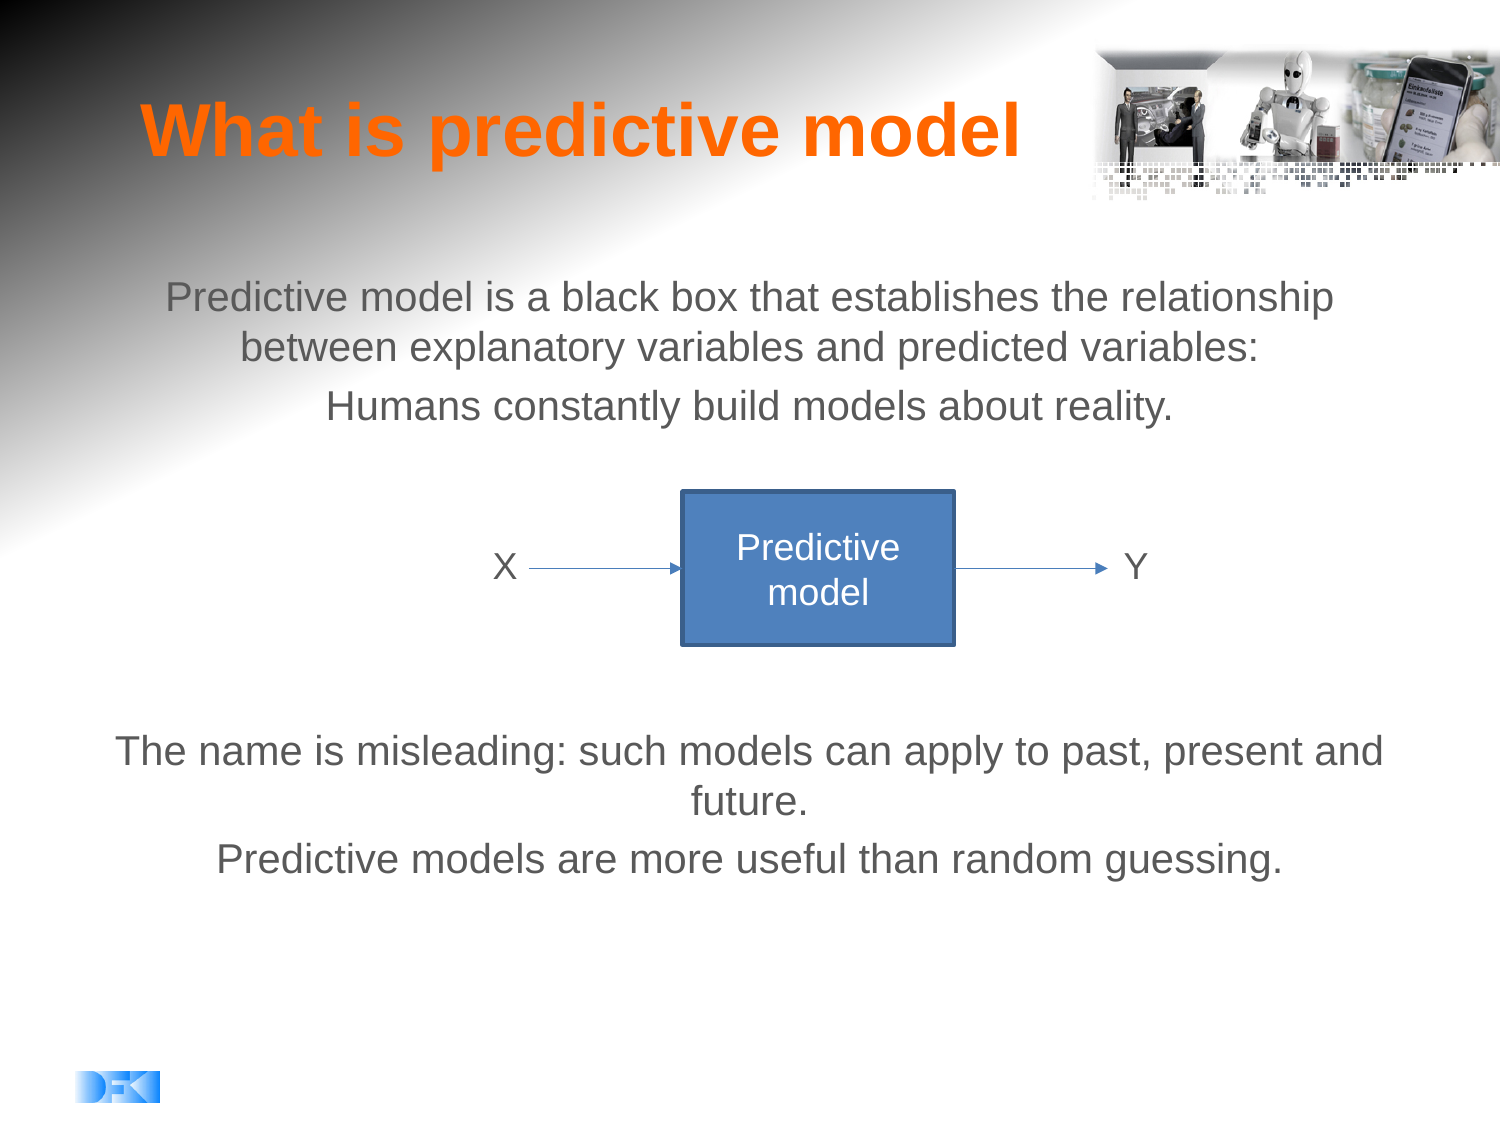

# What is predictive model
Predictive model is a black box that establishes the relationship between explanatory variables and predicted variables:
Humans constantly build models about reality.

Predictive model
X
Y
The name is misleading: such models can apply to past, present and future.
Predictive models are more useful than random guessing.